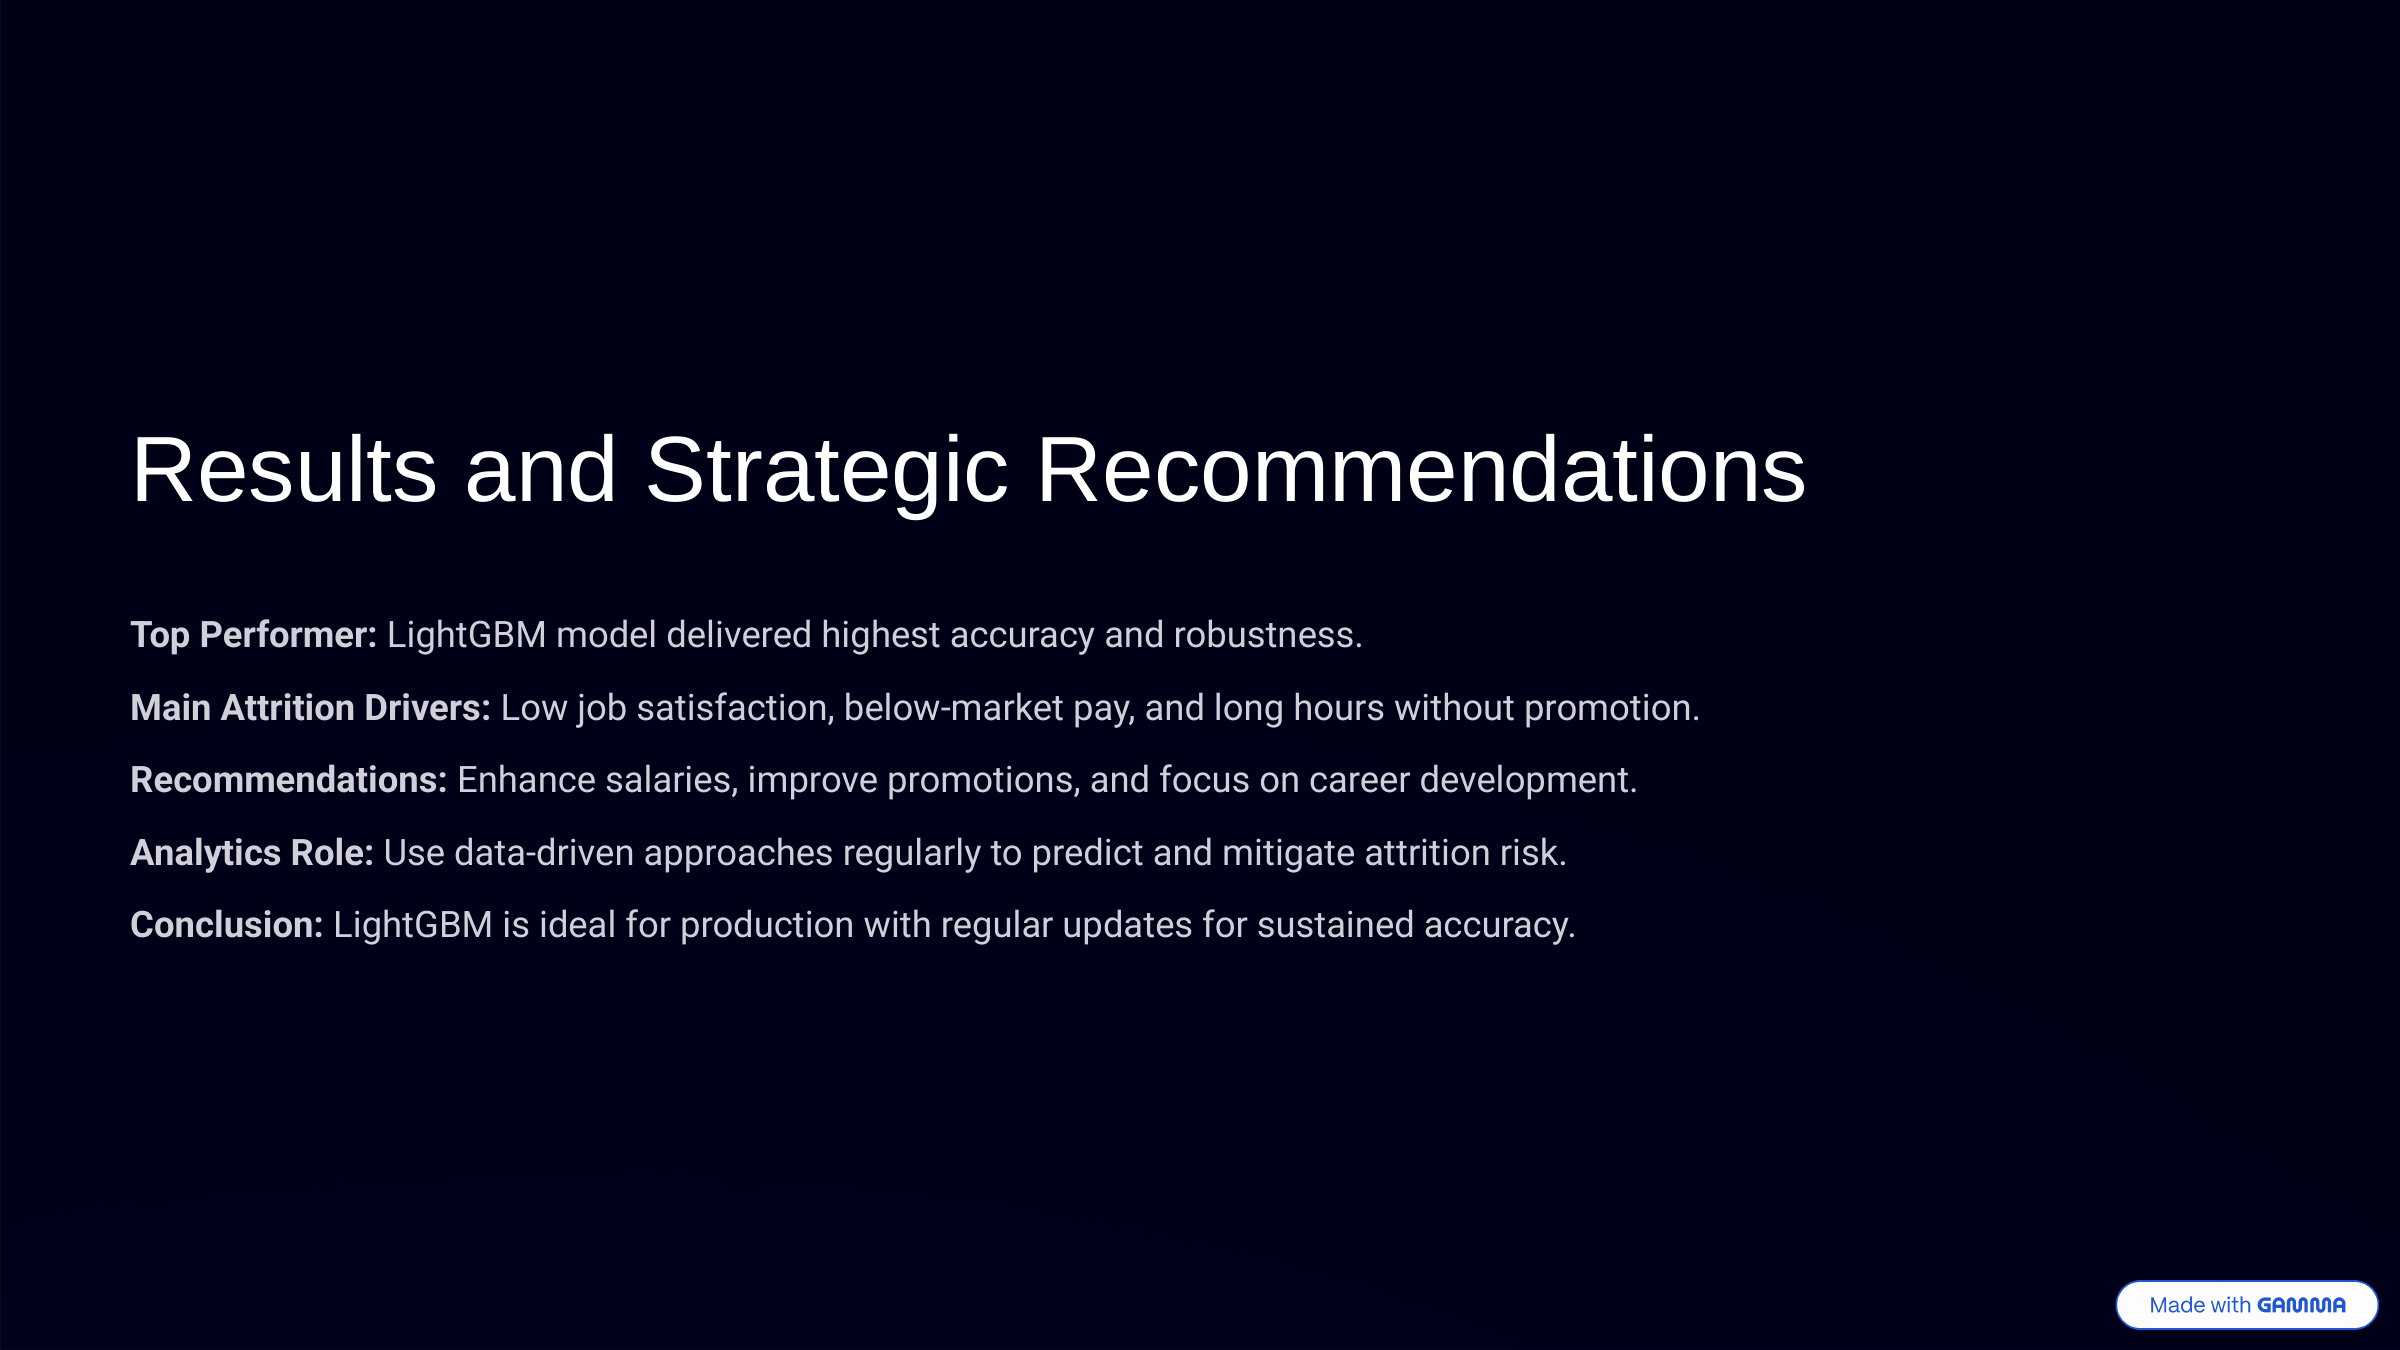

Results and Strategic Recommendations
Top Performer: LightGBM model delivered highest accuracy and robustness.
Main Attrition Drivers: Low job satisfaction, below-market pay, and long hours without promotion.
Recommendations: Enhance salaries, improve promotions, and focus on career development.
Analytics Role: Use data-driven approaches regularly to predict and mitigate attrition risk.
Conclusion: LightGBM is ideal for production with regular updates for sustained accuracy.